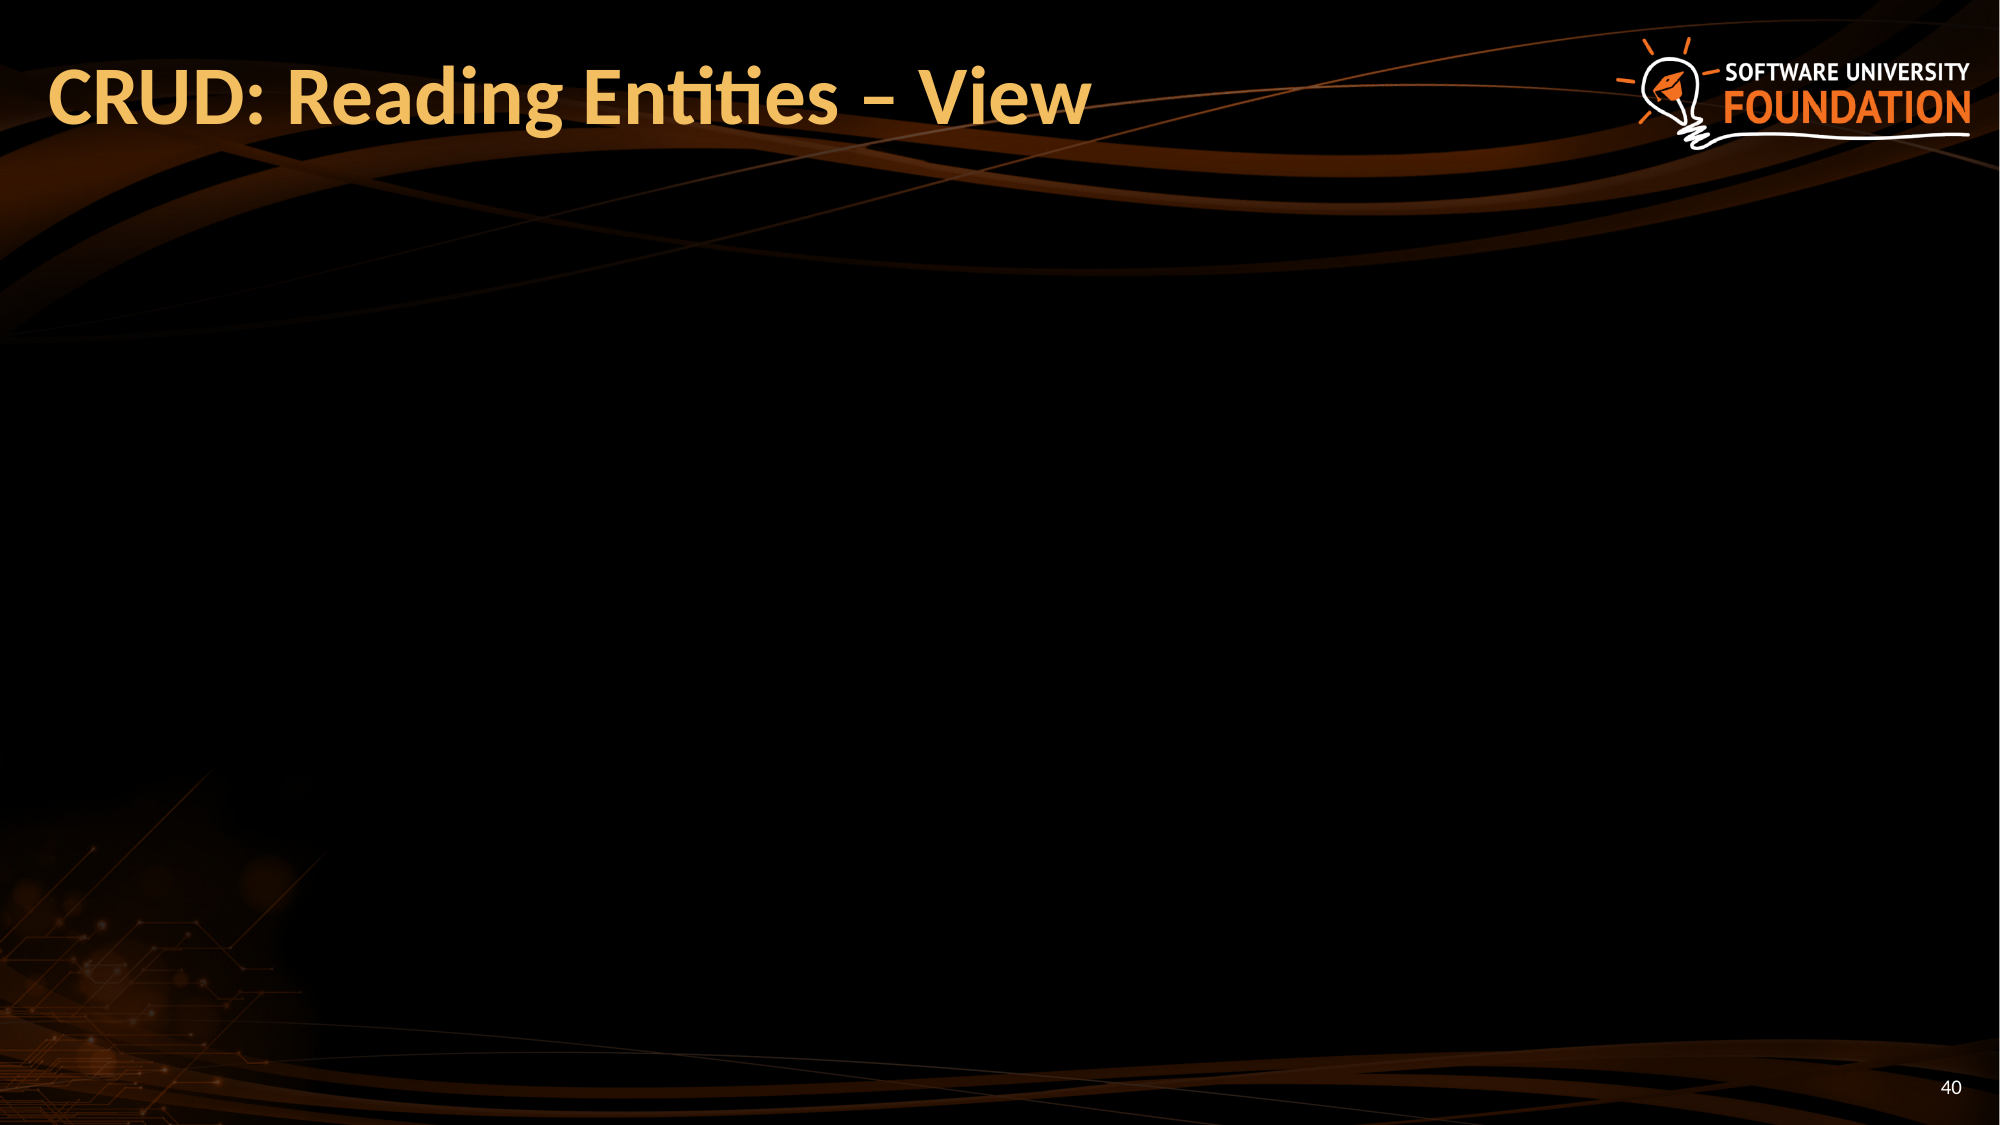

# CRUD: Reading Entities – View

40